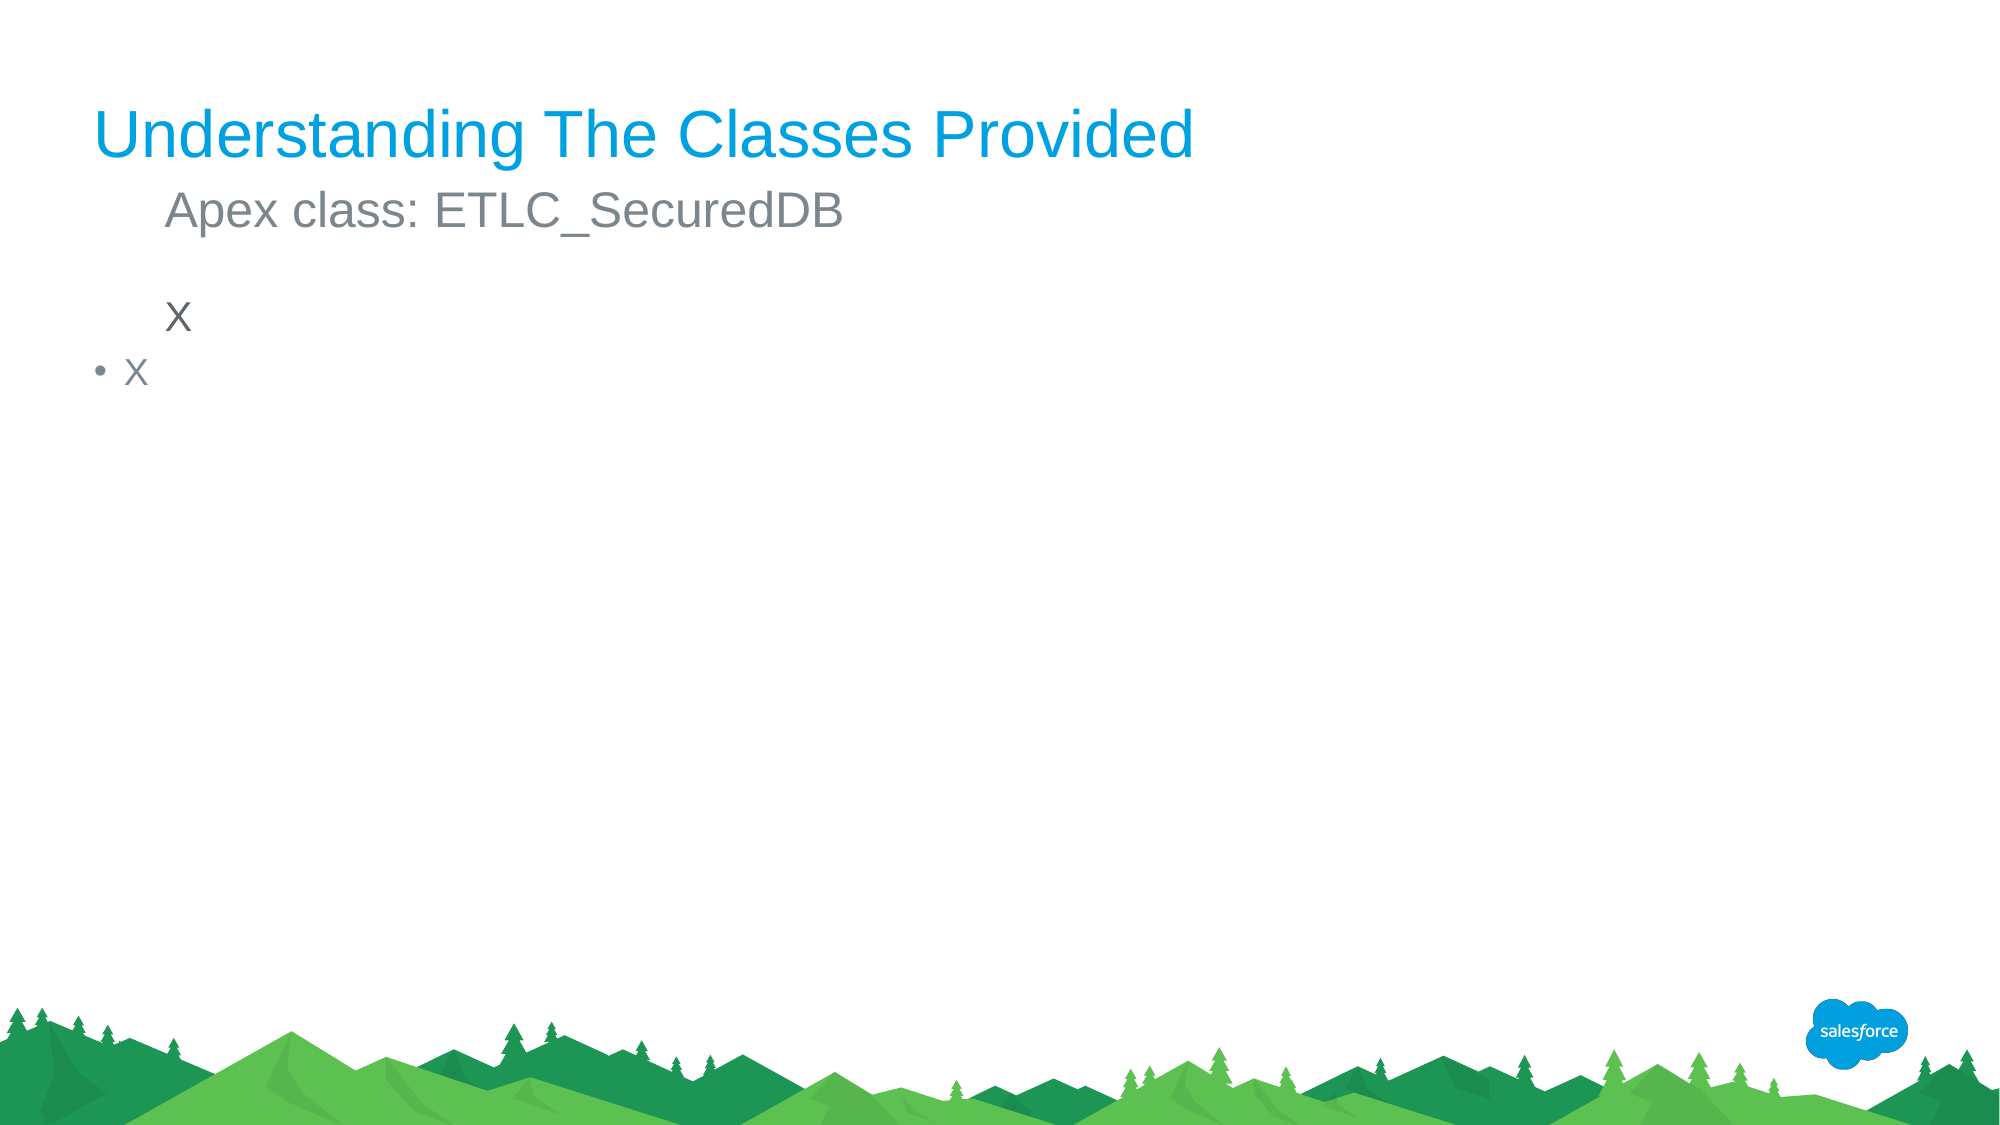

# Understanding The Classes Provided
Apex class: ETLC_SecuredDB
X
X